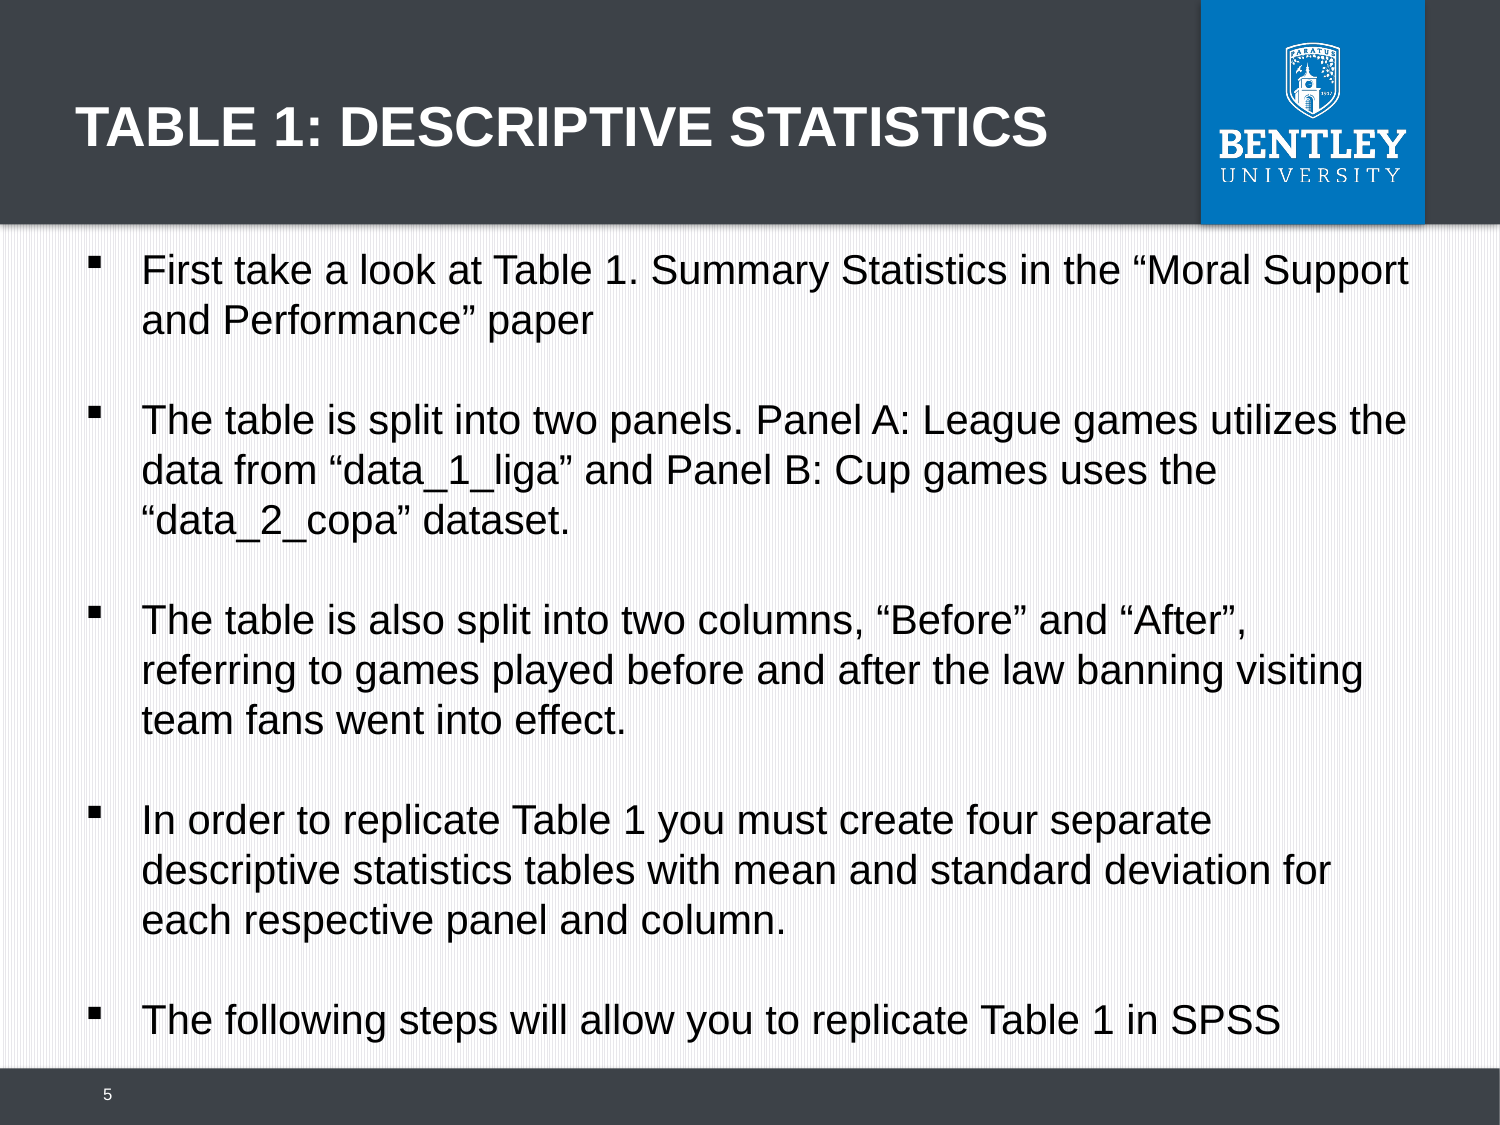

# Table 1: Descriptive Statistics
First take a look at Table 1. Summary Statistics in the “Moral Support and Performance” paper

The table is split into two panels. Panel A: League games utilizes the data from “data_1_liga” and Panel B: Cup games uses the “data_2_copa” dataset.

The table is also split into two columns, “Before” and “After”, referring to games played before and after the law banning visiting team fans went into effect.

In order to replicate Table 1 you must create four separate descriptive statistics tables with mean and standard deviation for each respective panel and column.

The following steps will allow you to replicate Table 1 in SPSS
5